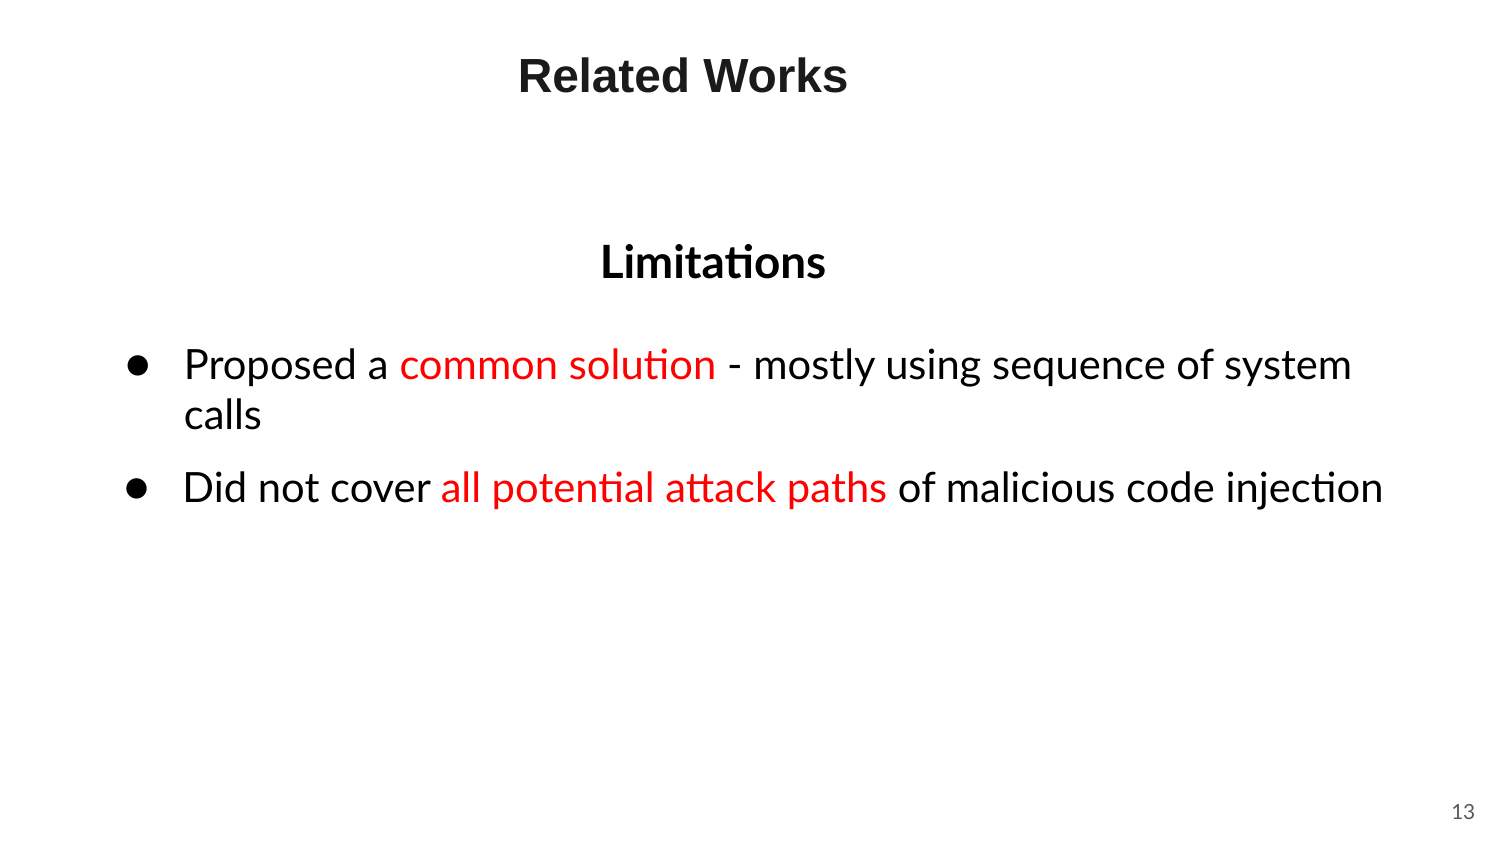

Related Works

 			    Limitations

Proposed a common solution - mostly using sequence of system calls

Abed et al. [1]
Suggested a host-based intrusion detection mechanism
Used BoSC(Bag of System Call) technique
Tool used: strace
Cavalcanti et al. [3]
Proposed a container-level anomaly-based intrusion detection systems for multi-tenant applications
Mainly worked on four different vulnerabilities - Authentication Bypass, DoS Overflow, System User Privilege Escalation and Integer Overflow
Tool used: sysdig

Did not cover all potential attack paths of malicious code injection

13